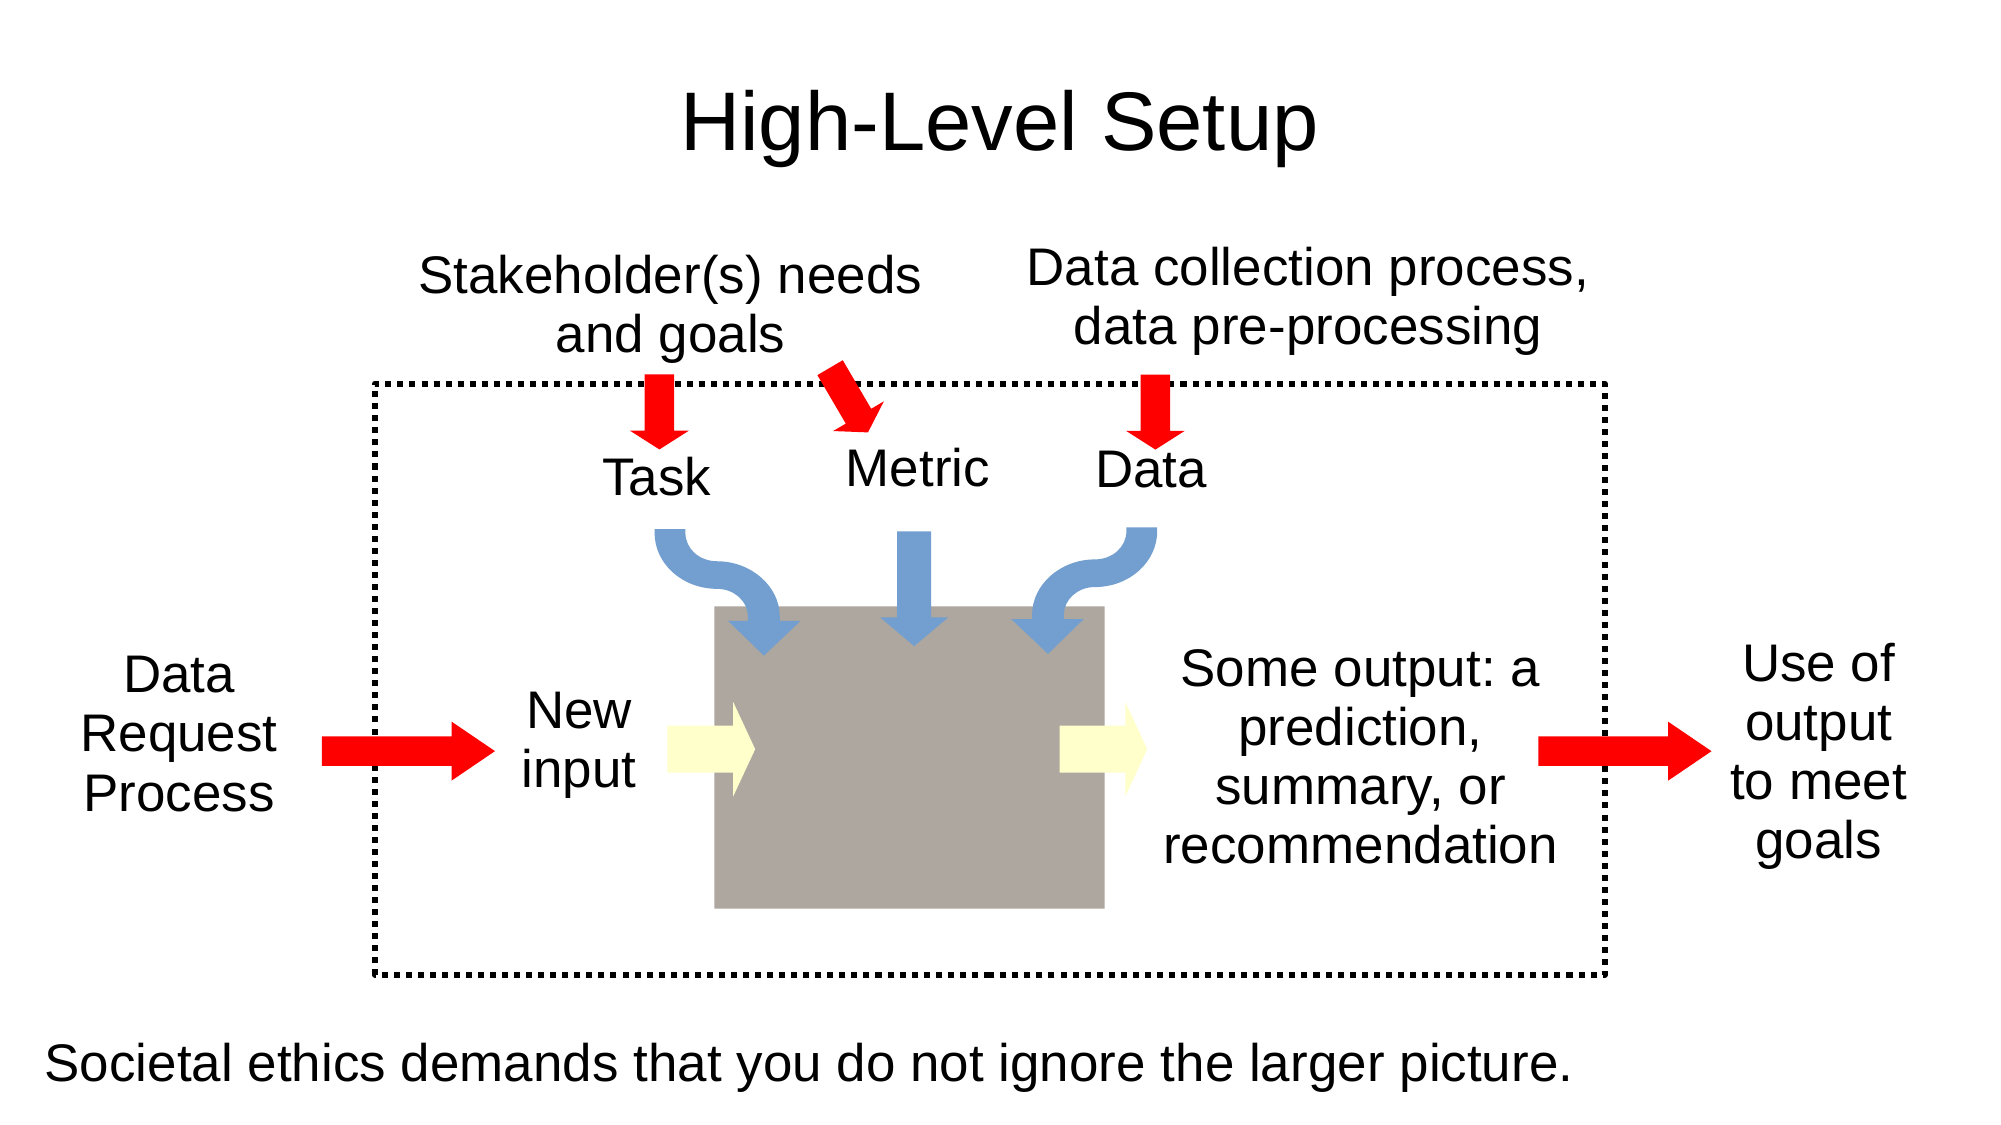

High-Level Setup
Data collection process, data pre-processing
Stakeholder(s) needs and goals

Metric
Data
Task

Use of output
to meet
goals
Some output: a prediction, summary, or recommendation
Data
Request
Process

New
input

Societal ethics demands that you do not ignore the larger picture.